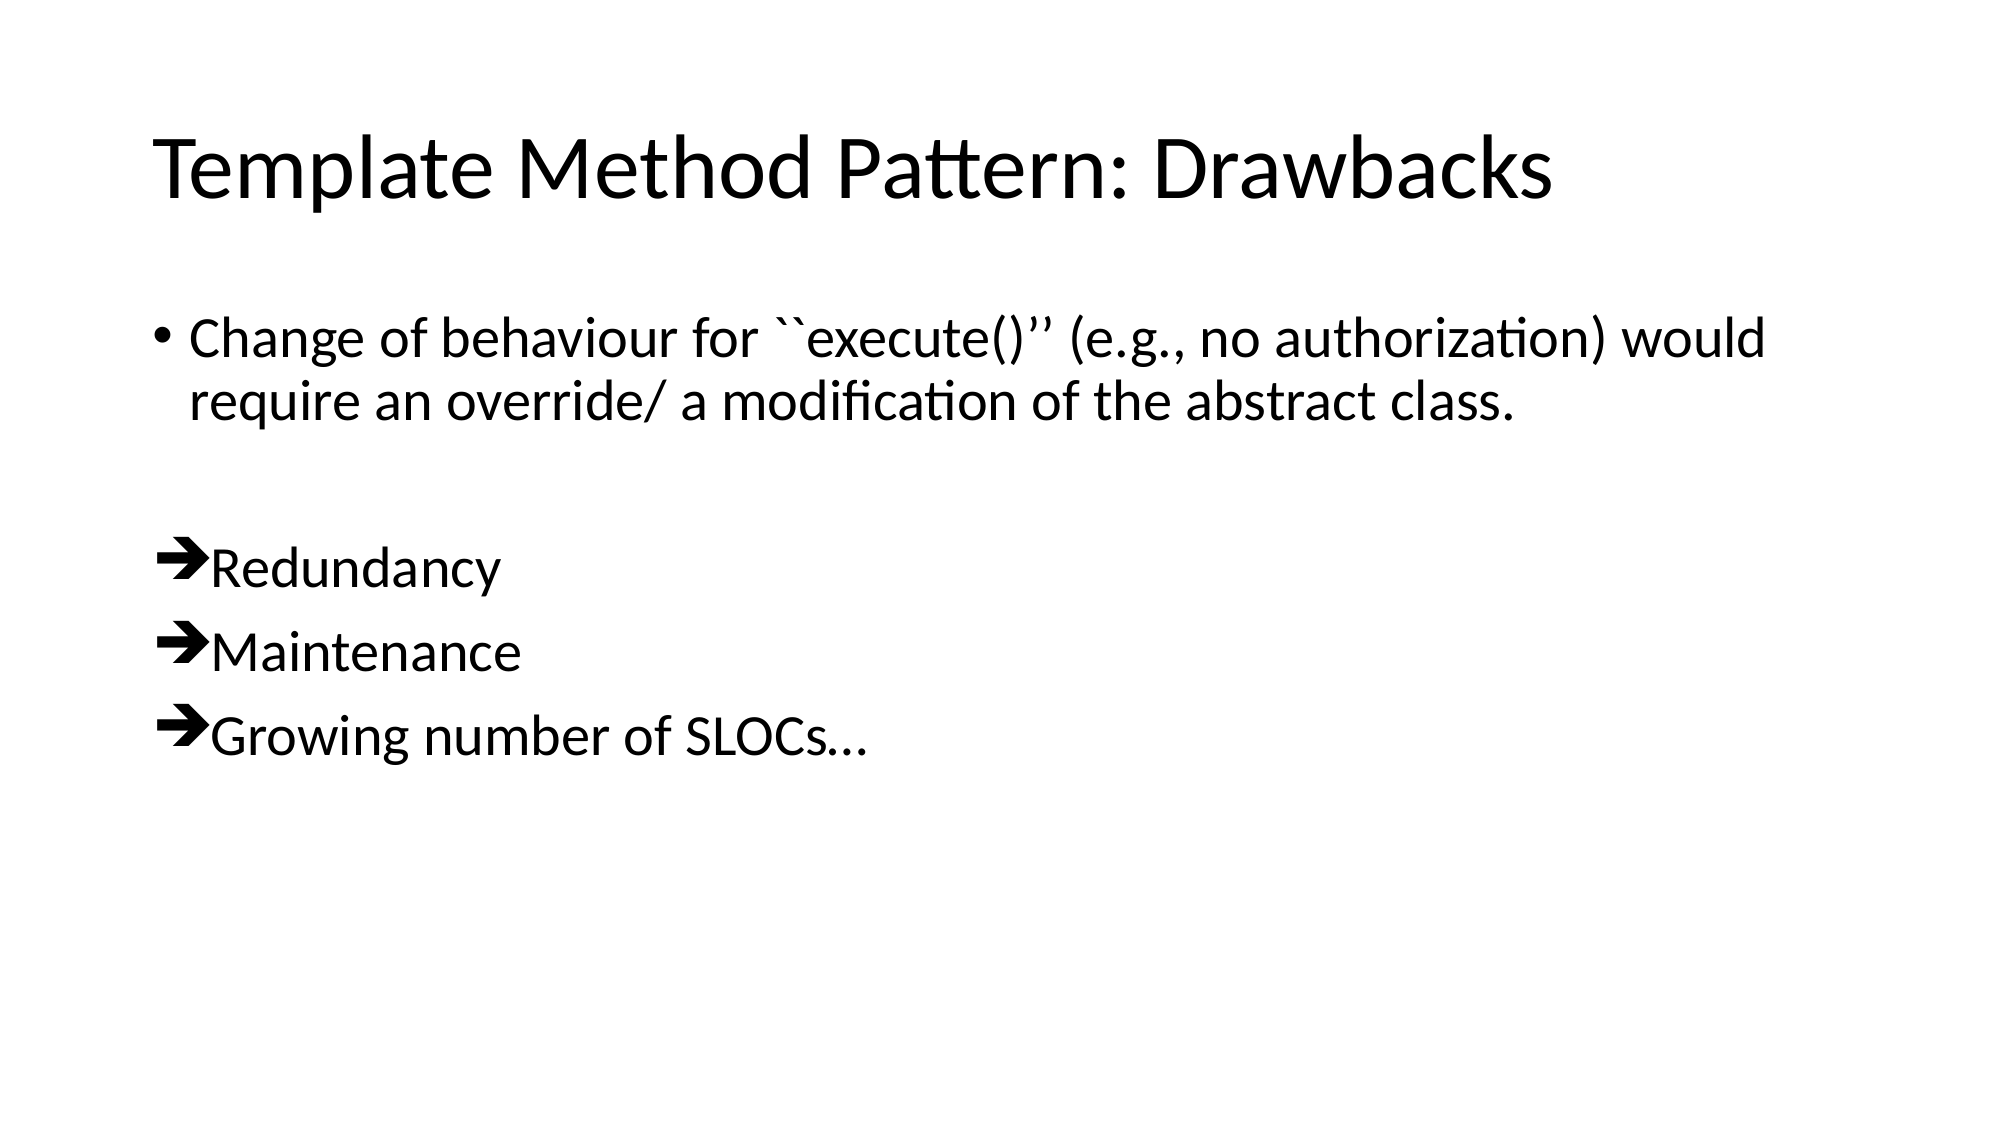

# Template Method Pattern: Drawbacks
Change of behaviour for ``execute()’’ (e.g., no authorization) would require an override/ a modification of the abstract class.

Redundancy
Maintenance
Growing number of SLOCs…